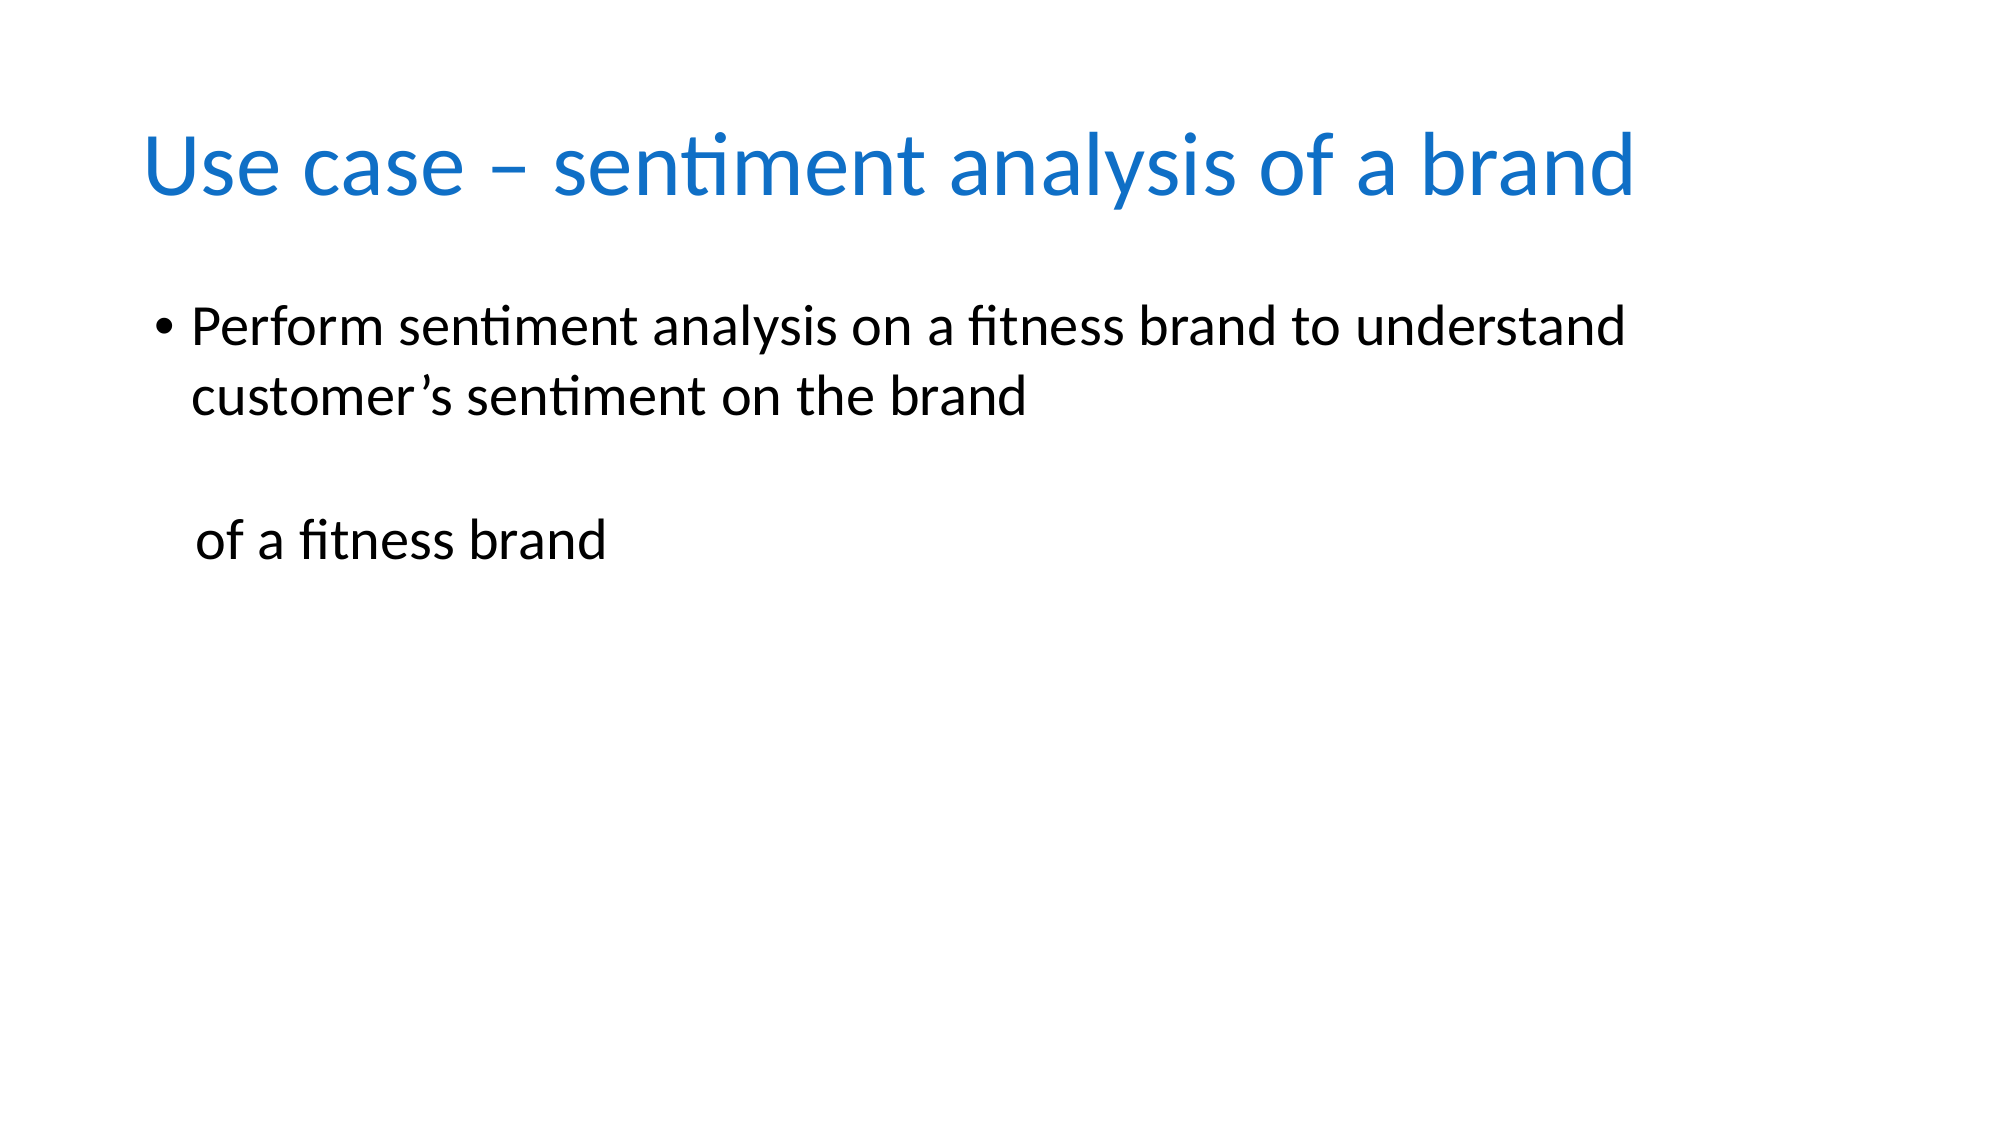

Use case – sentiment analysis of a brand
• Perform sentiment analysis on a fitness brand to understand
customer’s sentiment on the brand
of a fitness
brand